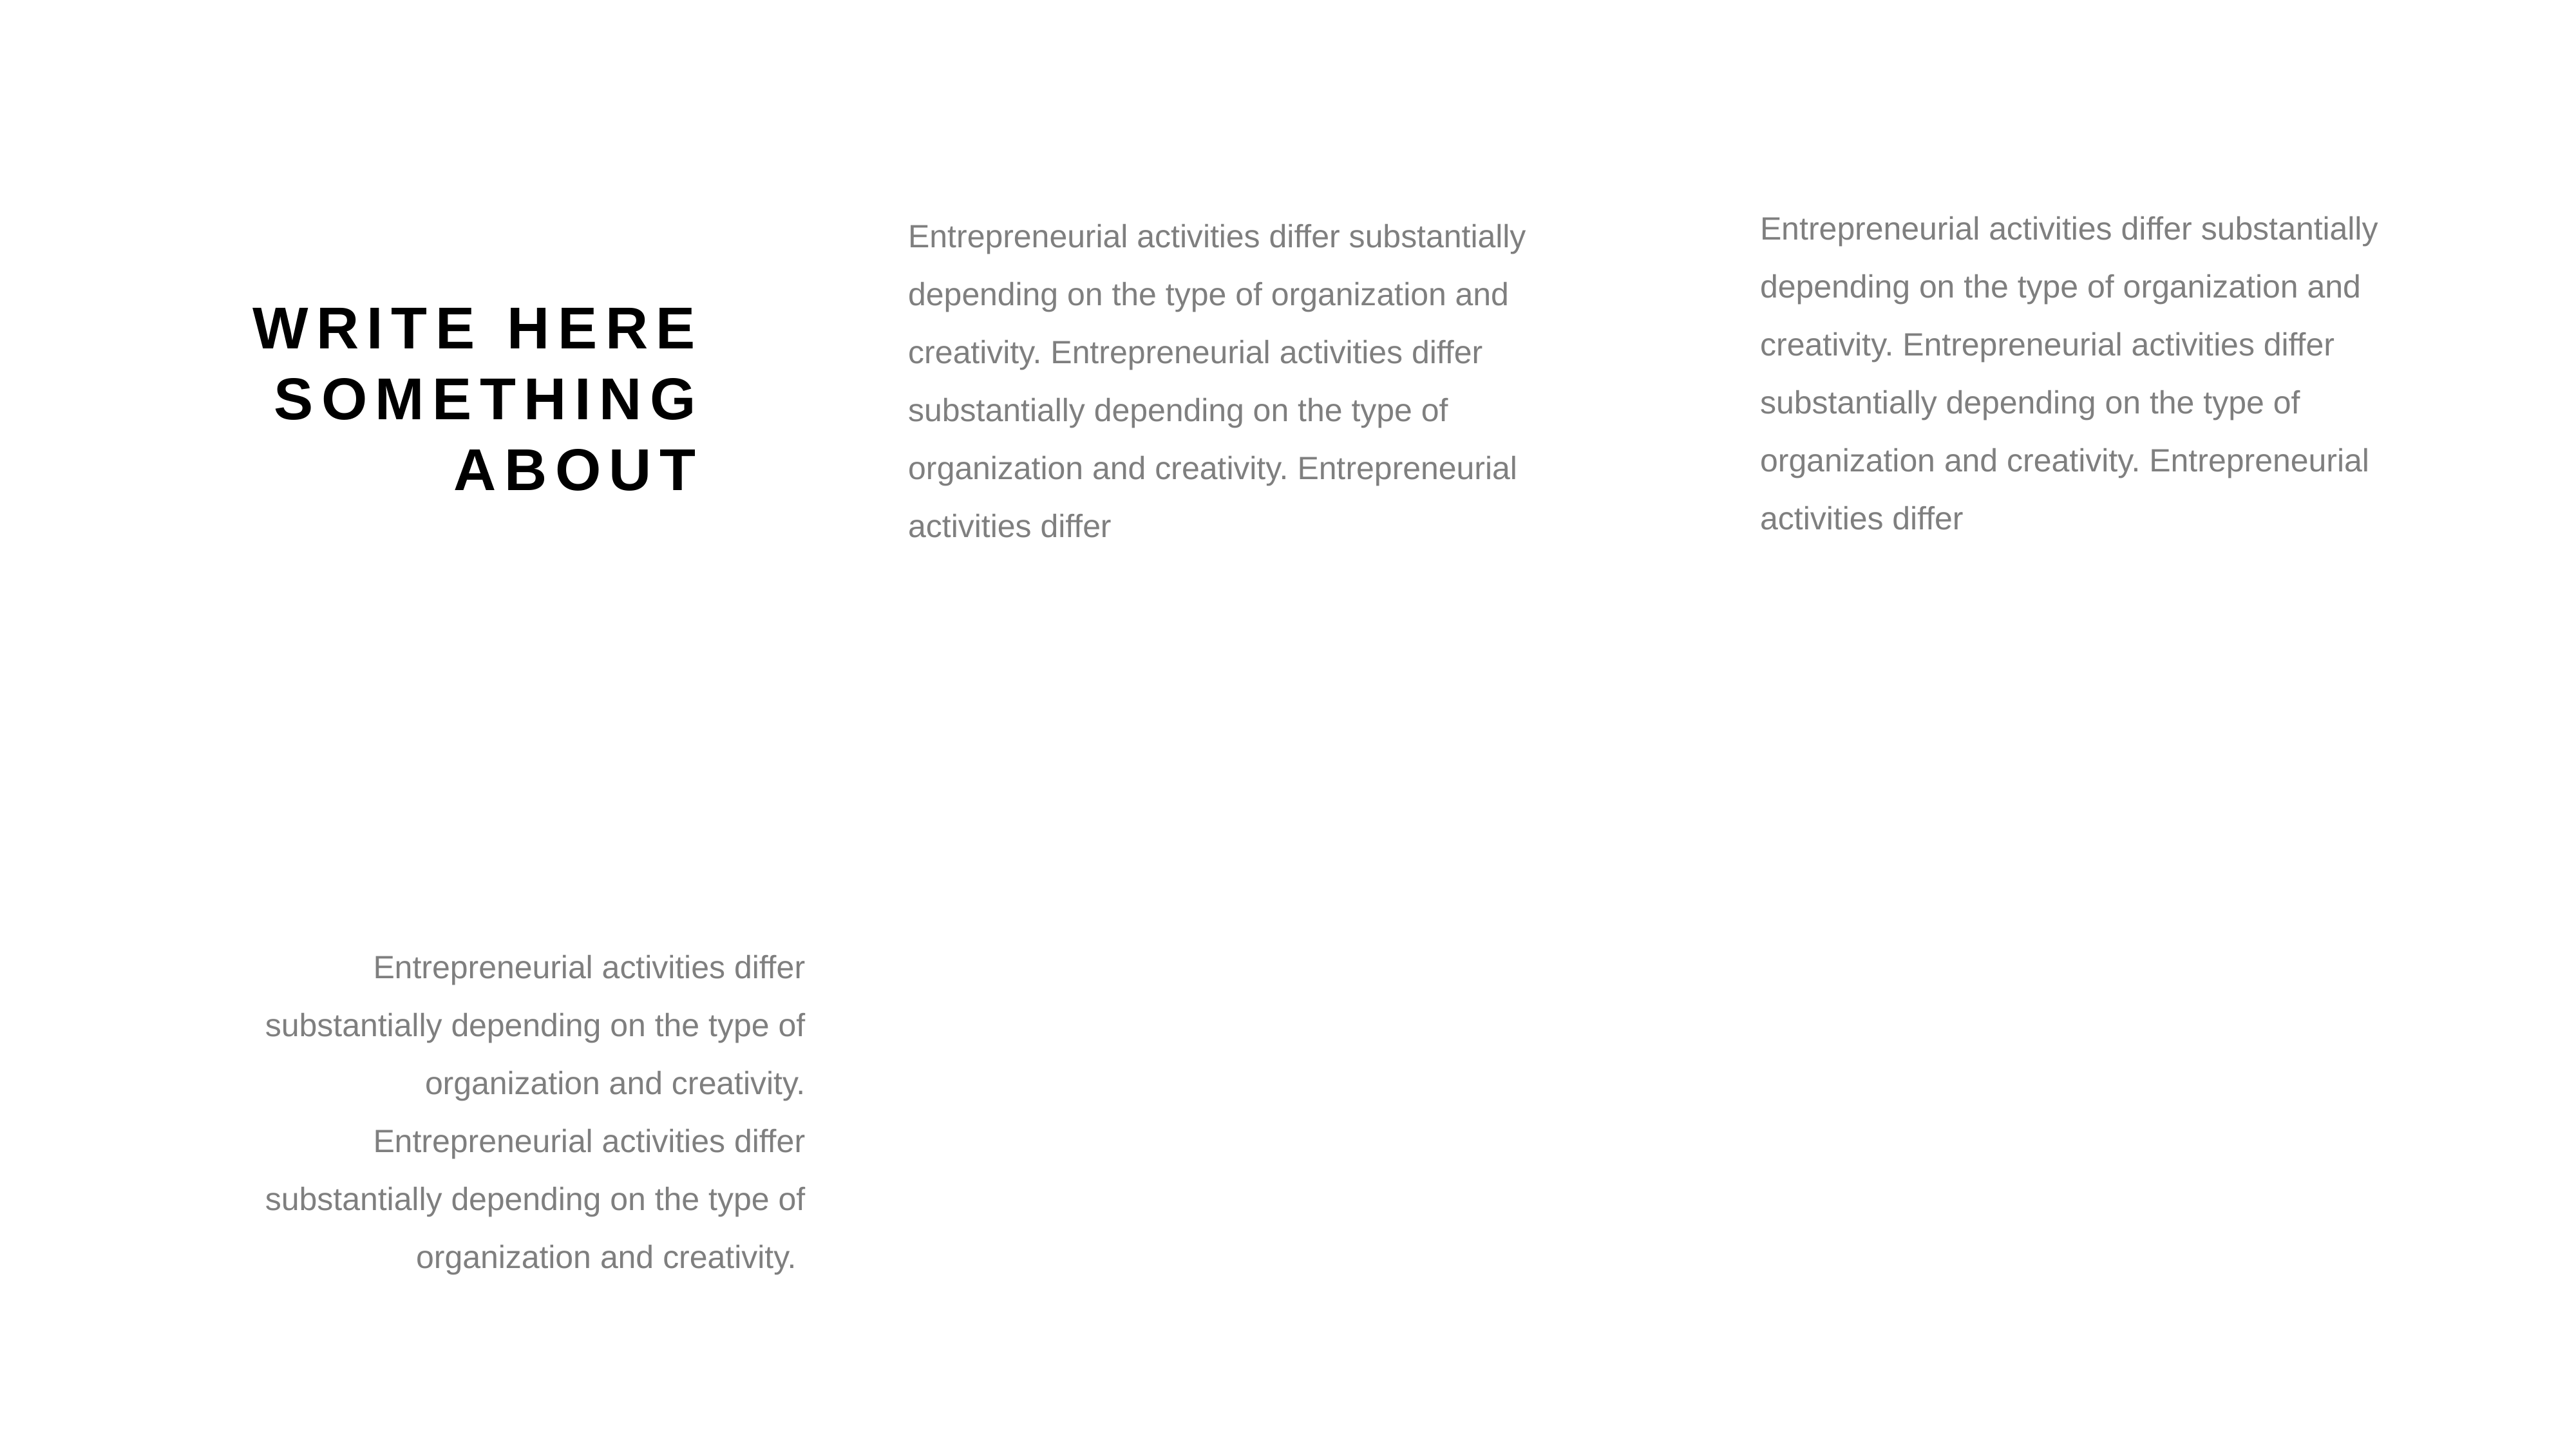

Entrepreneurial activities differ substantially depending on the type of organization and creativity. Entrepreneurial activities differ substantially depending on the type of organization and creativity. Entrepreneurial activities differ
Entrepreneurial activities differ substantially depending on the type of organization and creativity. Entrepreneurial activities differ substantially depending on the type of organization and creativity. Entrepreneurial activities differ
WRITE HERE
SOMETHING
ABOUT

Entrepreneurial activities differ substantially depending on the type of organization and creativity. Entrepreneurial activities differ substantially depending on the type of organization and creativity.